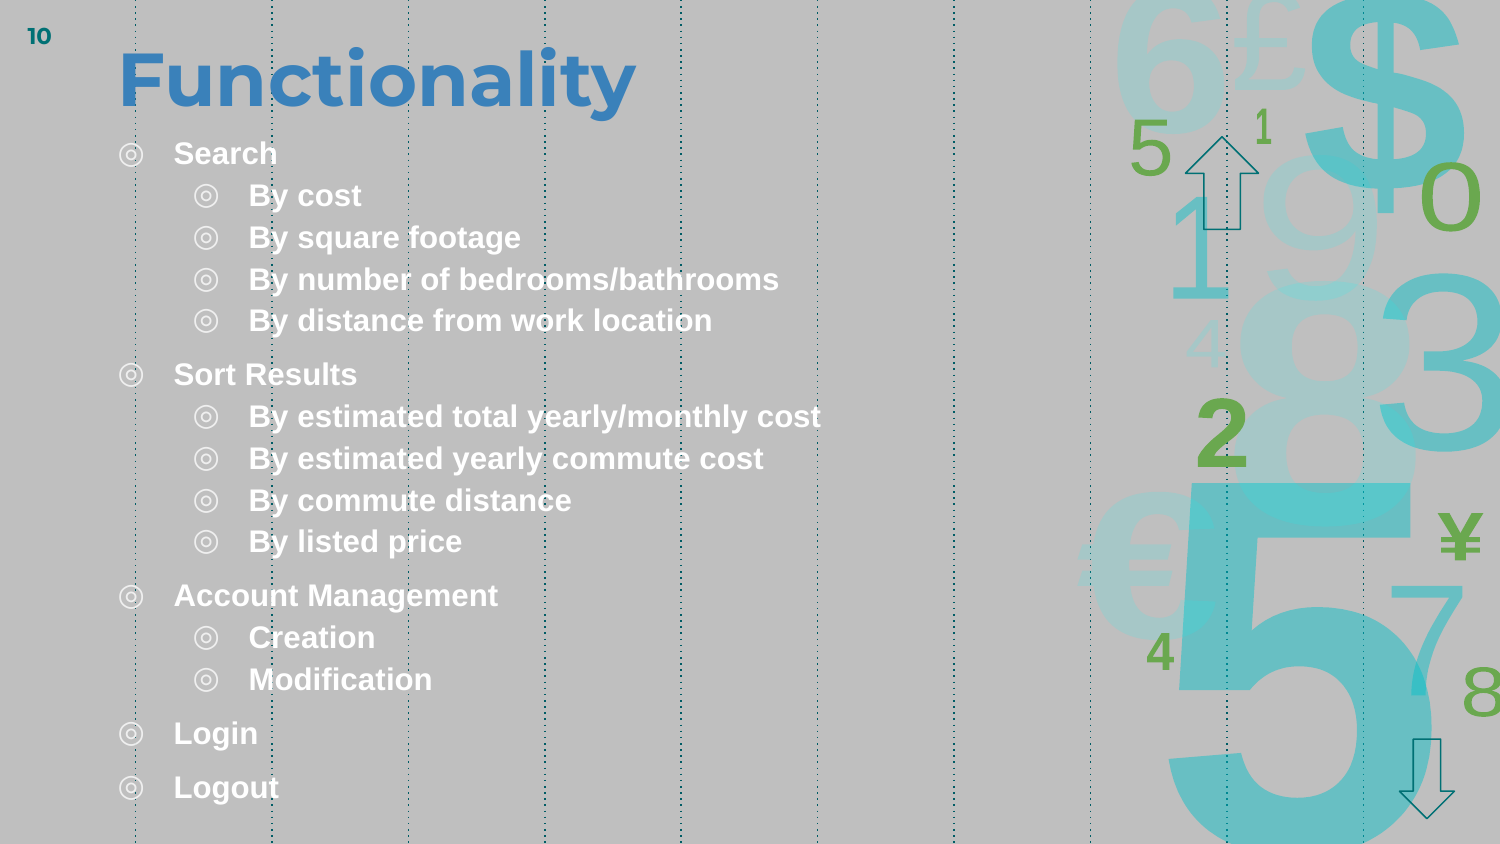

10
Functionality
Search
By cost
By square footage
By number of bedrooms/bathrooms
By distance from work location
Sort Results
By estimated total yearly/monthly cost
By estimated yearly commute cost
By commute distance
By listed price
Account Management
Creation
Modification
Login
Logout